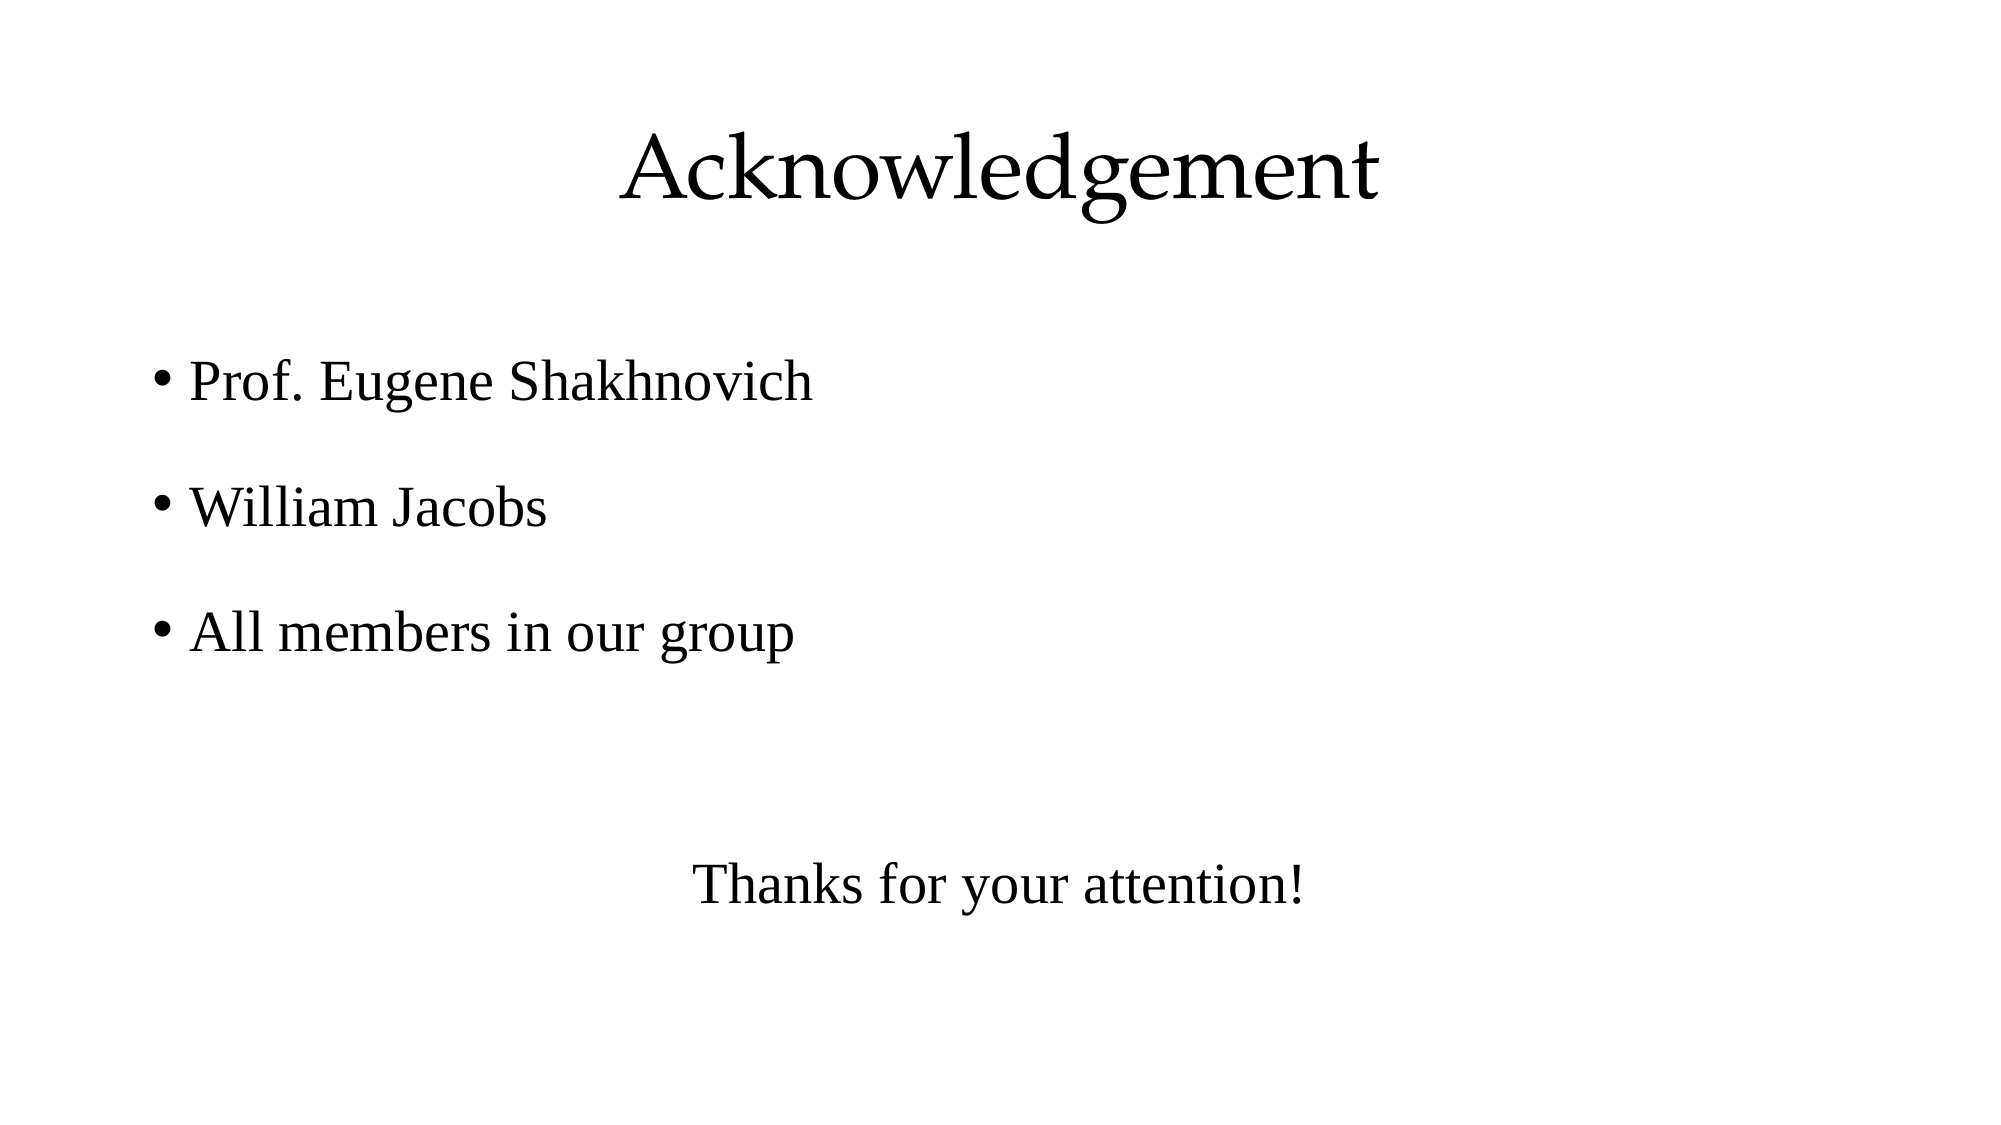

# Acknowledgement
Prof. Eugene Shakhnovich
William Jacobs
All members in our group

Thanks for your attention!